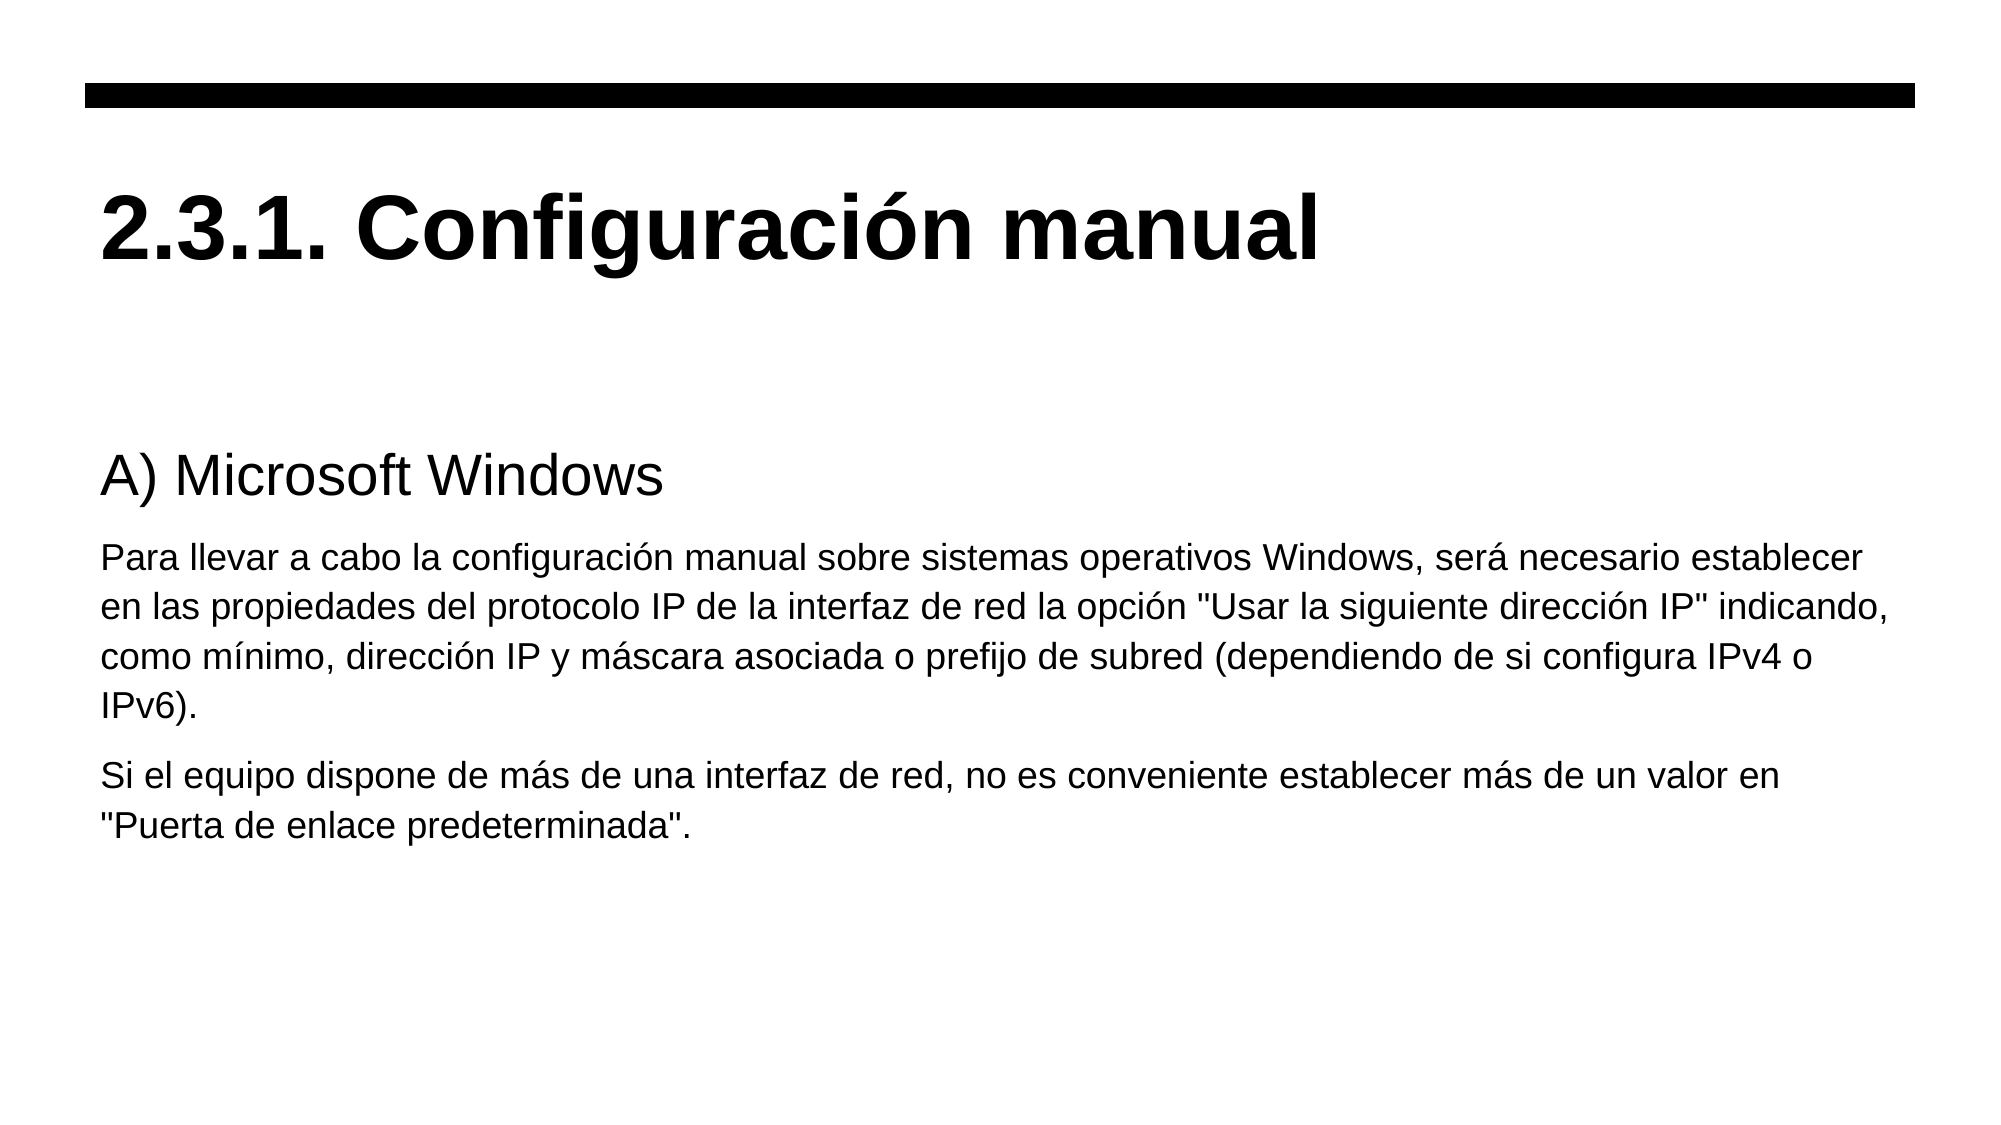

# 2.3.1. Configuración manual
A) Microsoft Windows
Para llevar a cabo la configuración manual sobre sistemas operativos Windows, será necesario establecer en las propiedades del protocolo IP de la interfaz de red la opción "Usar la siguiente dirección IP" indicando, como mínimo, dirección IP y máscara asociada o prefijo de subred (dependiendo de si configura IPv4 o IPv6).
Si el equipo dispone de más de una interfaz de red, no es conveniente establecer más de un valor en "Puerta de enlace predeterminada".